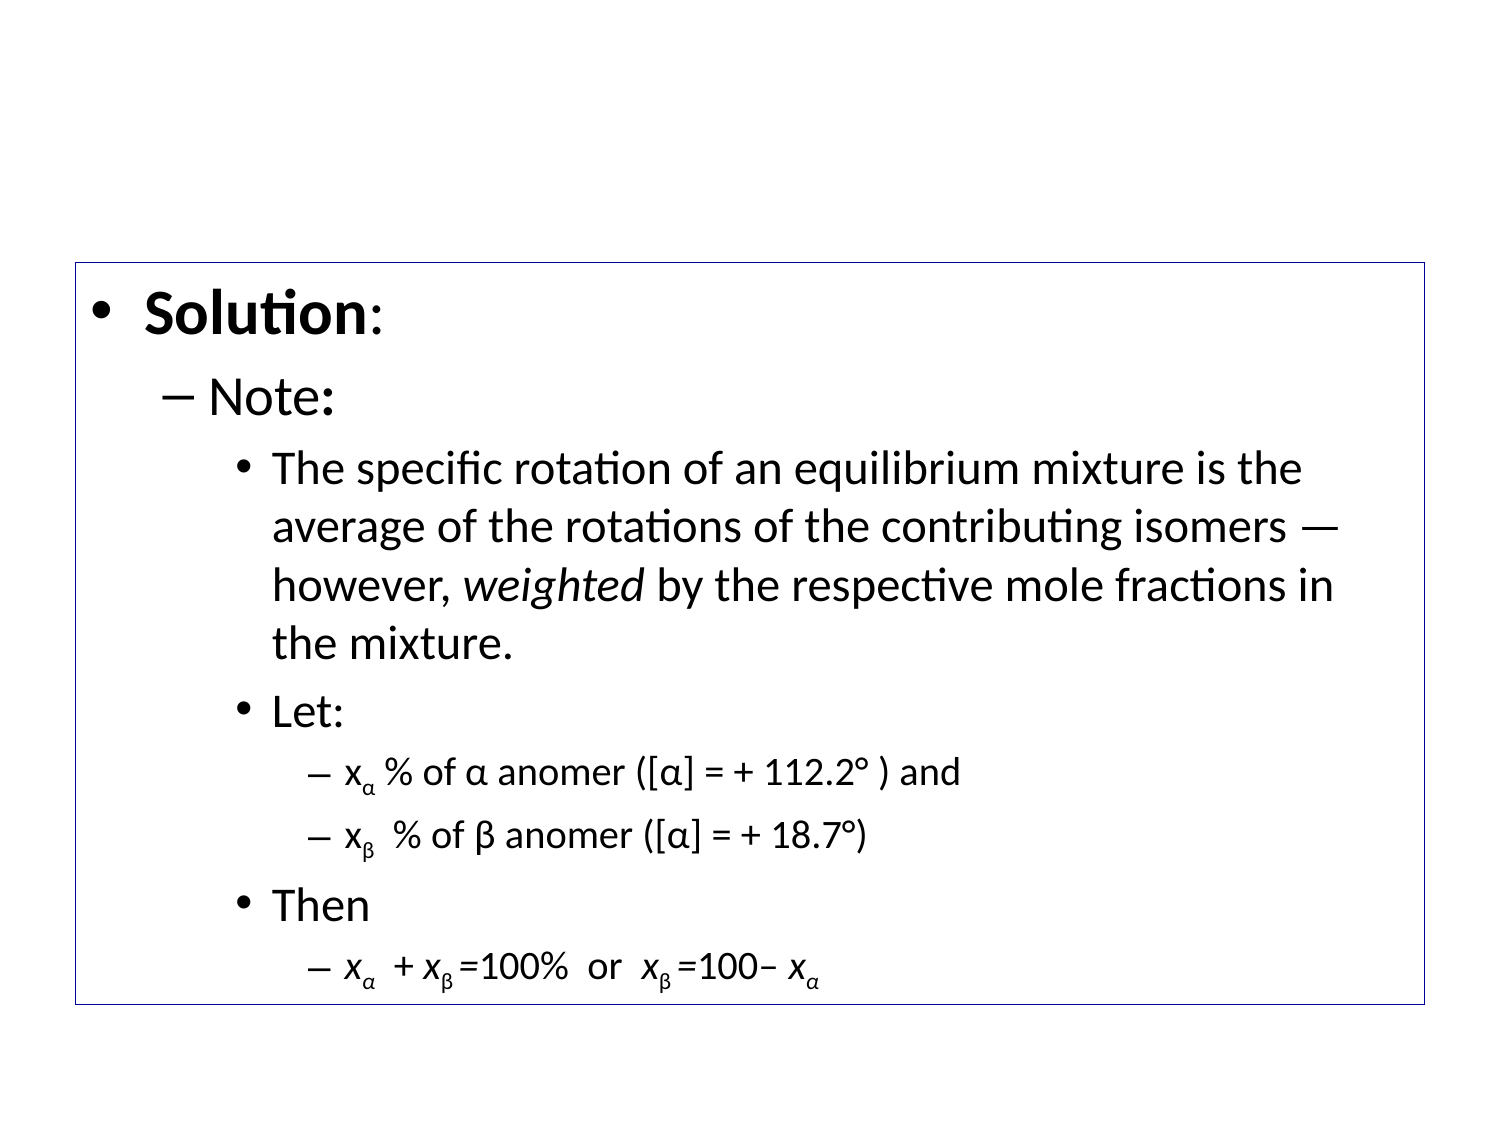

Solution:
Note:
The specific rotation of an equilibrium mixture is the average of the rotations of the contributing isomers — however, weighted by the respective mole fractions in the mixture.
Let:
xα % of α anomer ([α] = + 112.2° ) and
xβ  % of β anomer ([α] = + 18.7°)
Then
xα  + xβ =100%  or  xβ =100‒ xα